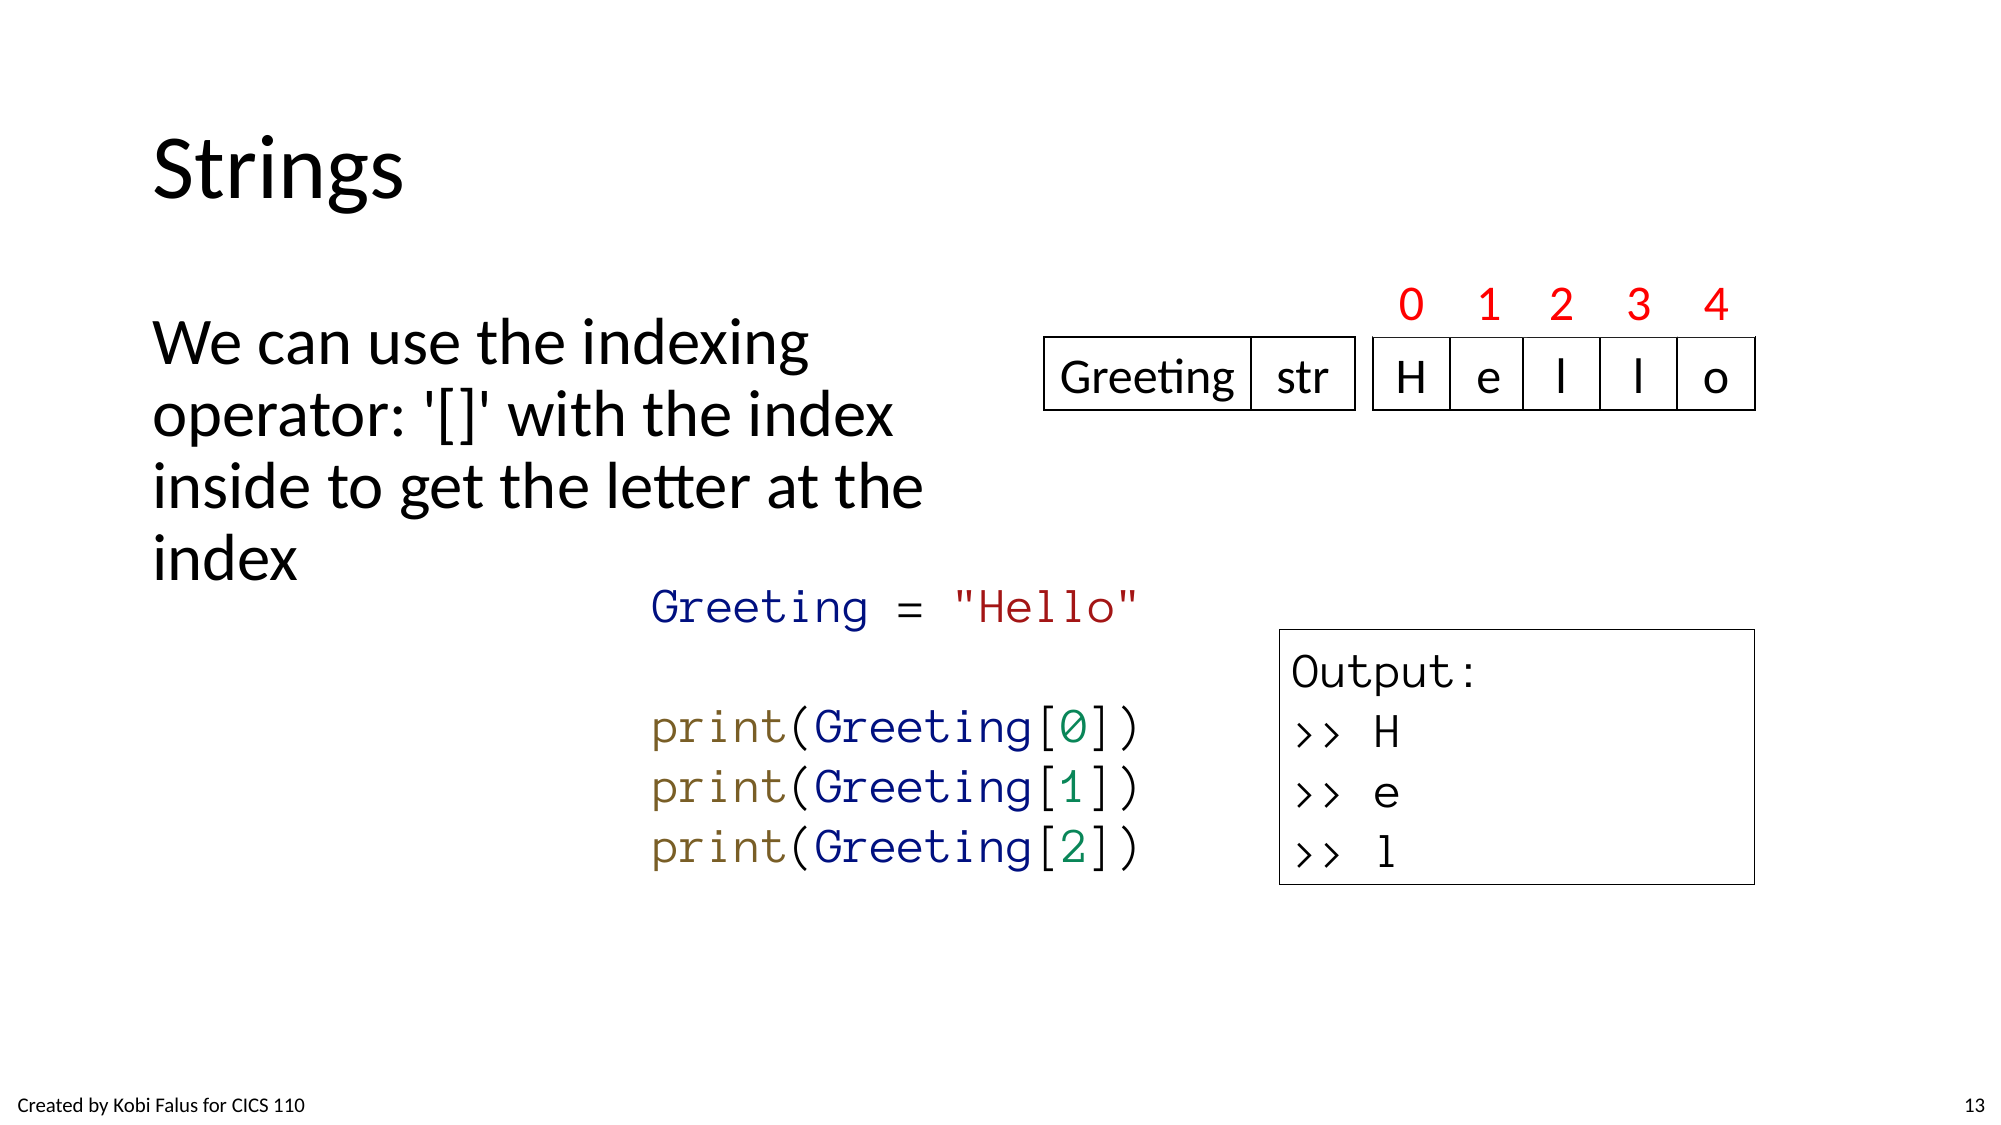

# Strings
0
1
2
3
4
We can use the indexing operator: '[]' with the index inside to get the letter at the index

Greeting
str
H
e
l
l
o
Greeting = "Hello"
print(Greeting[0])
print(Greeting[1])
print(Greeting[2])
Output:
>> H
>> e
>> l